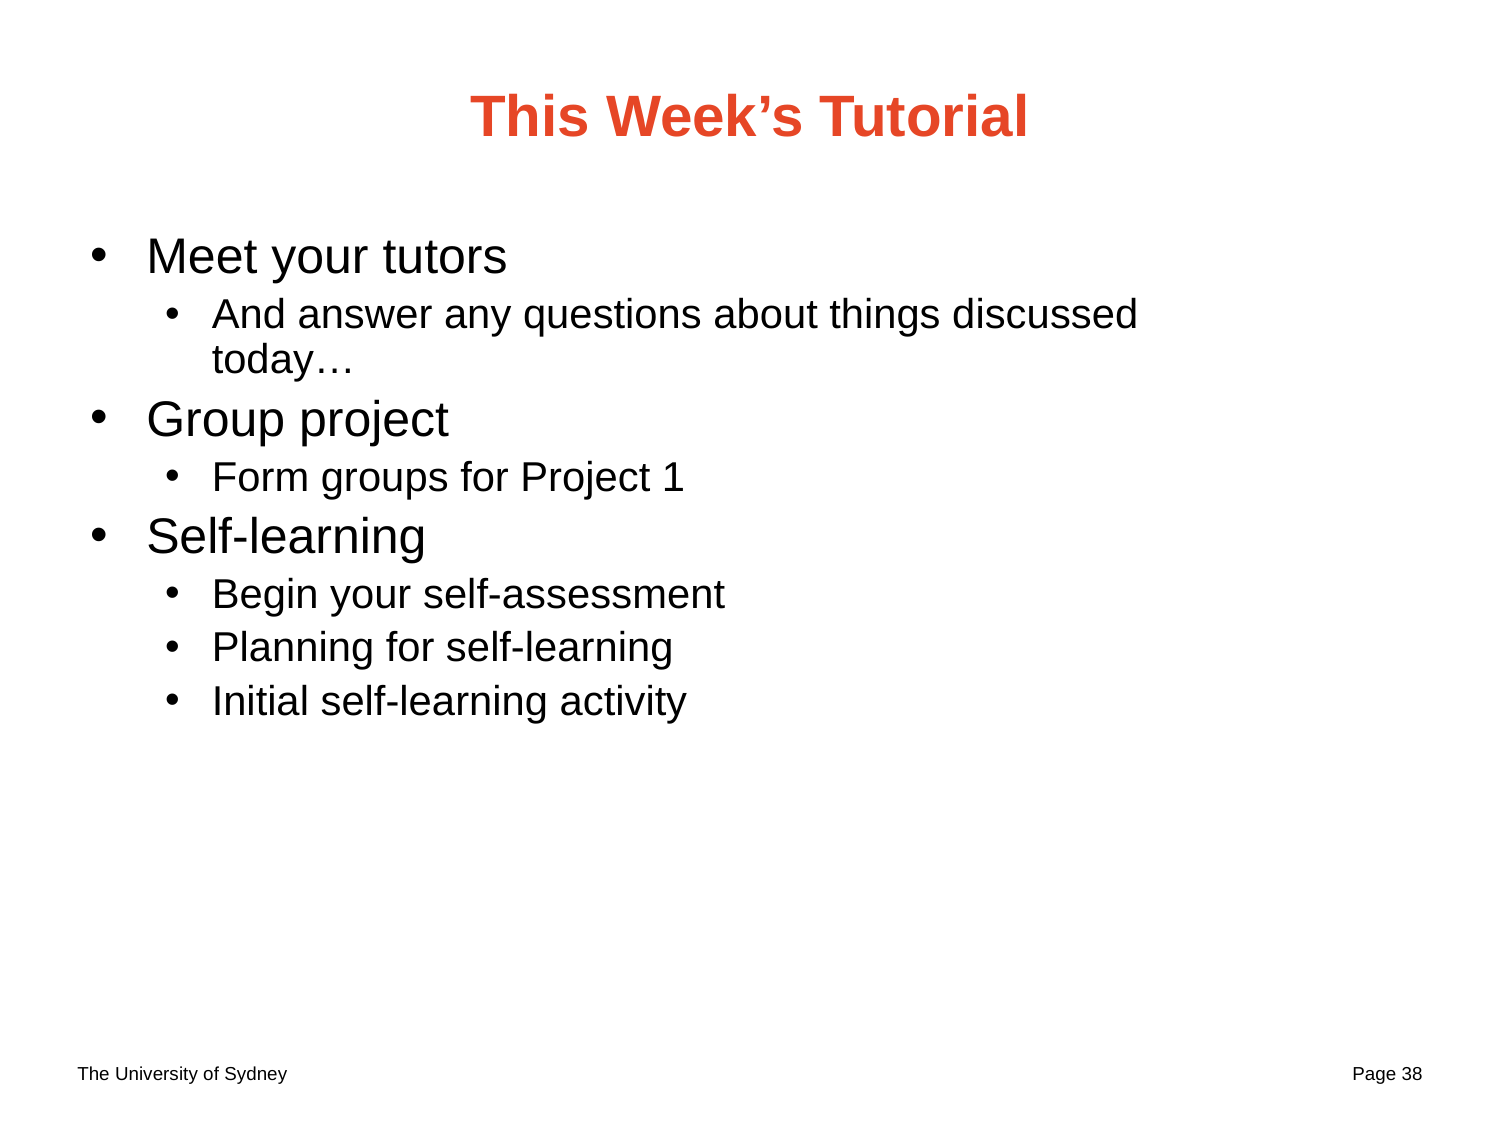

# This Week’s Tutorial
Meet your tutors
And answer any questions about things discussed today…
Group project
Form groups for Project 1
Self-learning
Begin your self-assessment
Planning for self-learning
Initial self-learning activity